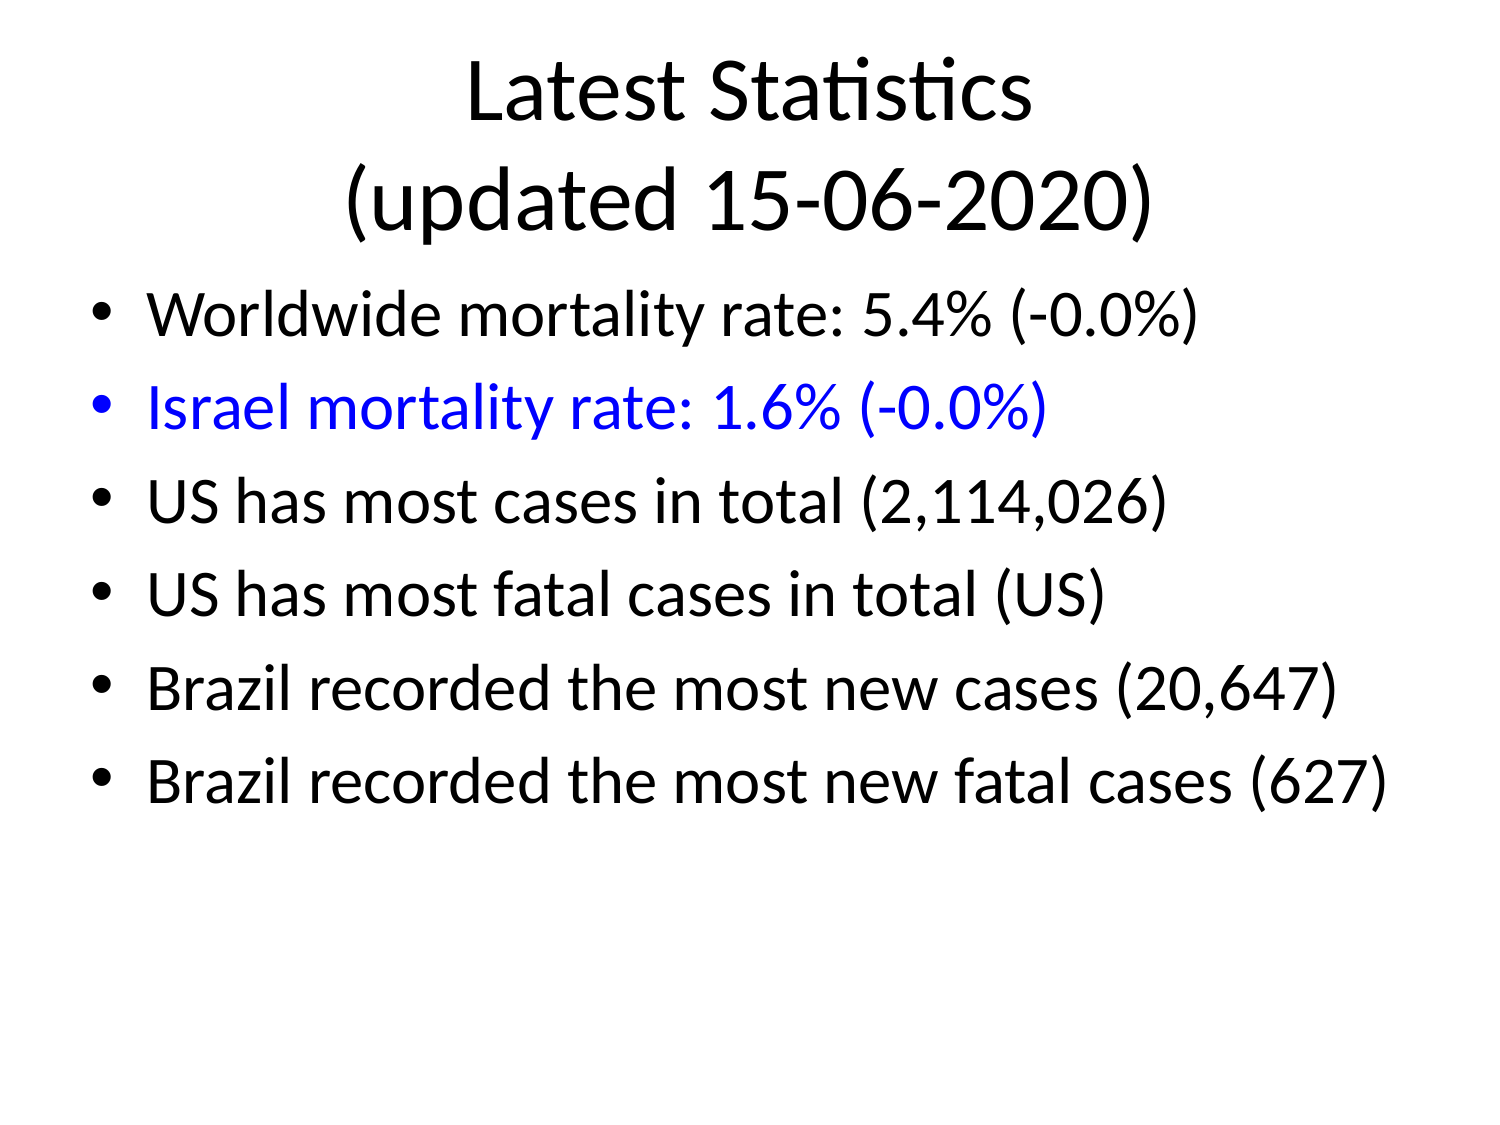

# Latest Statistics
(updated 15-06-2020)
Worldwide mortality rate: 5.4% (-0.0%)
Israel mortality rate: 1.6% (-0.0%)
US has most cases in total (2,114,026)
US has most fatal cases in total (US)
Brazil recorded the most new cases (20,647)
Brazil recorded the most new fatal cases (627)